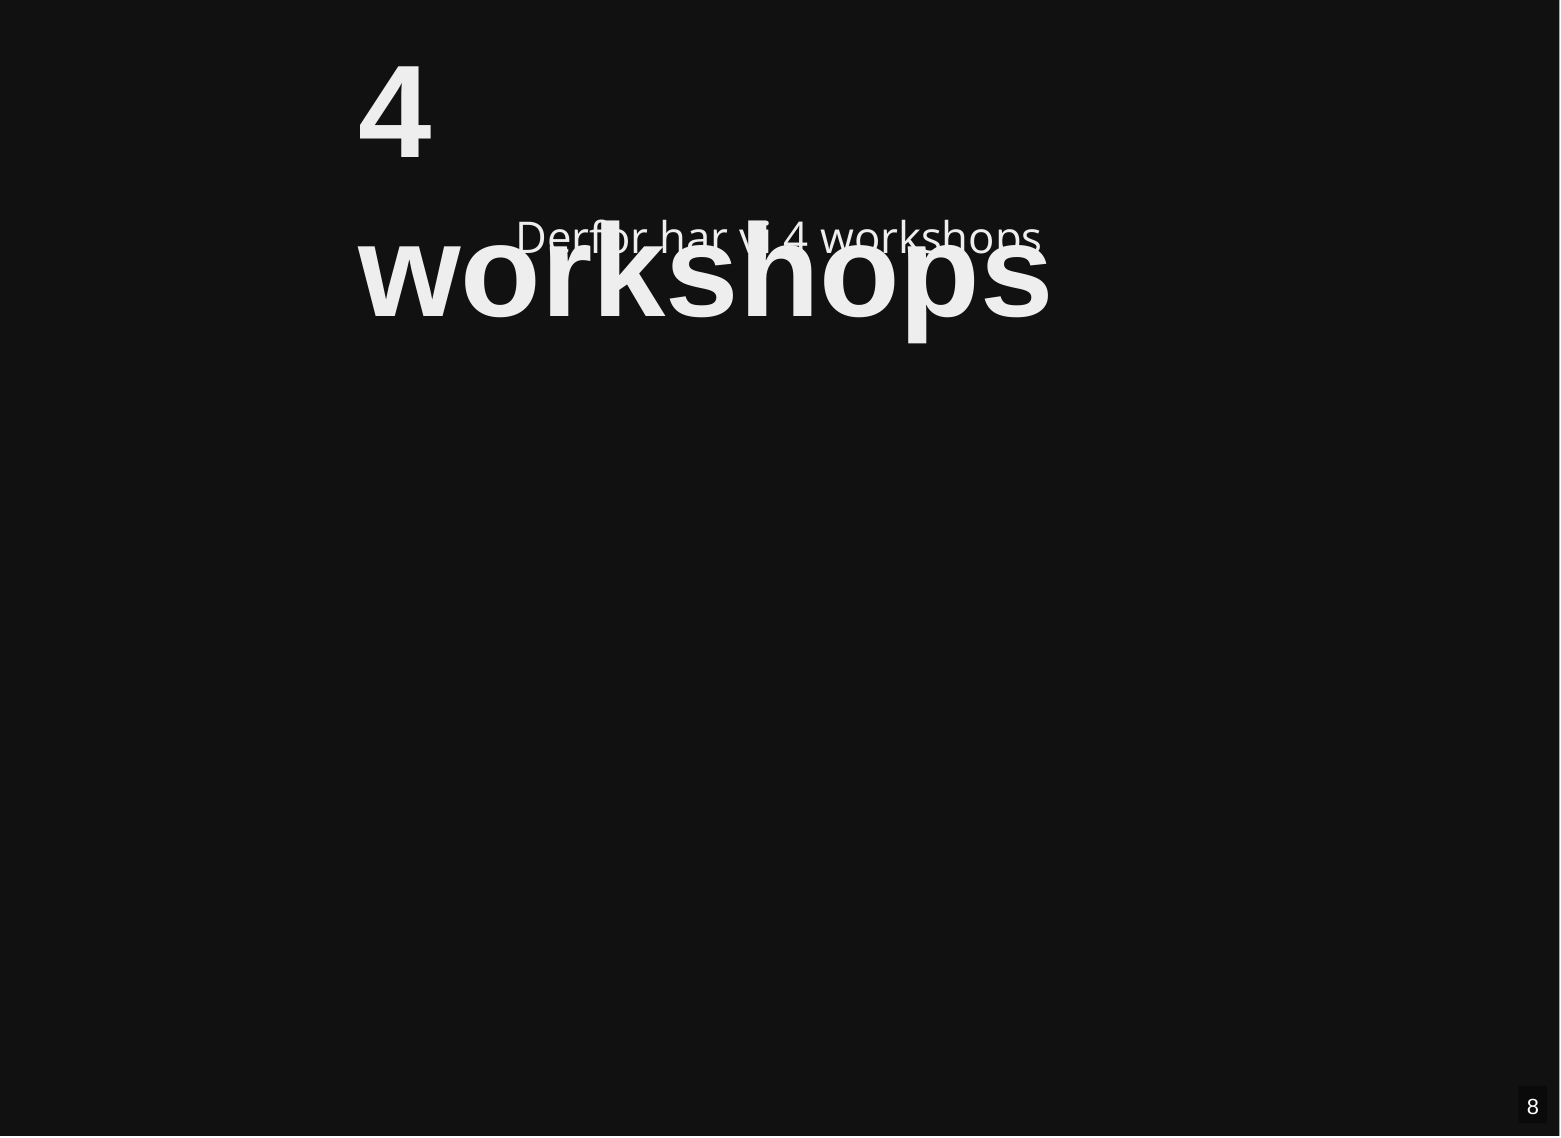

4 workshops
Derfor har vi 4 workshops

8